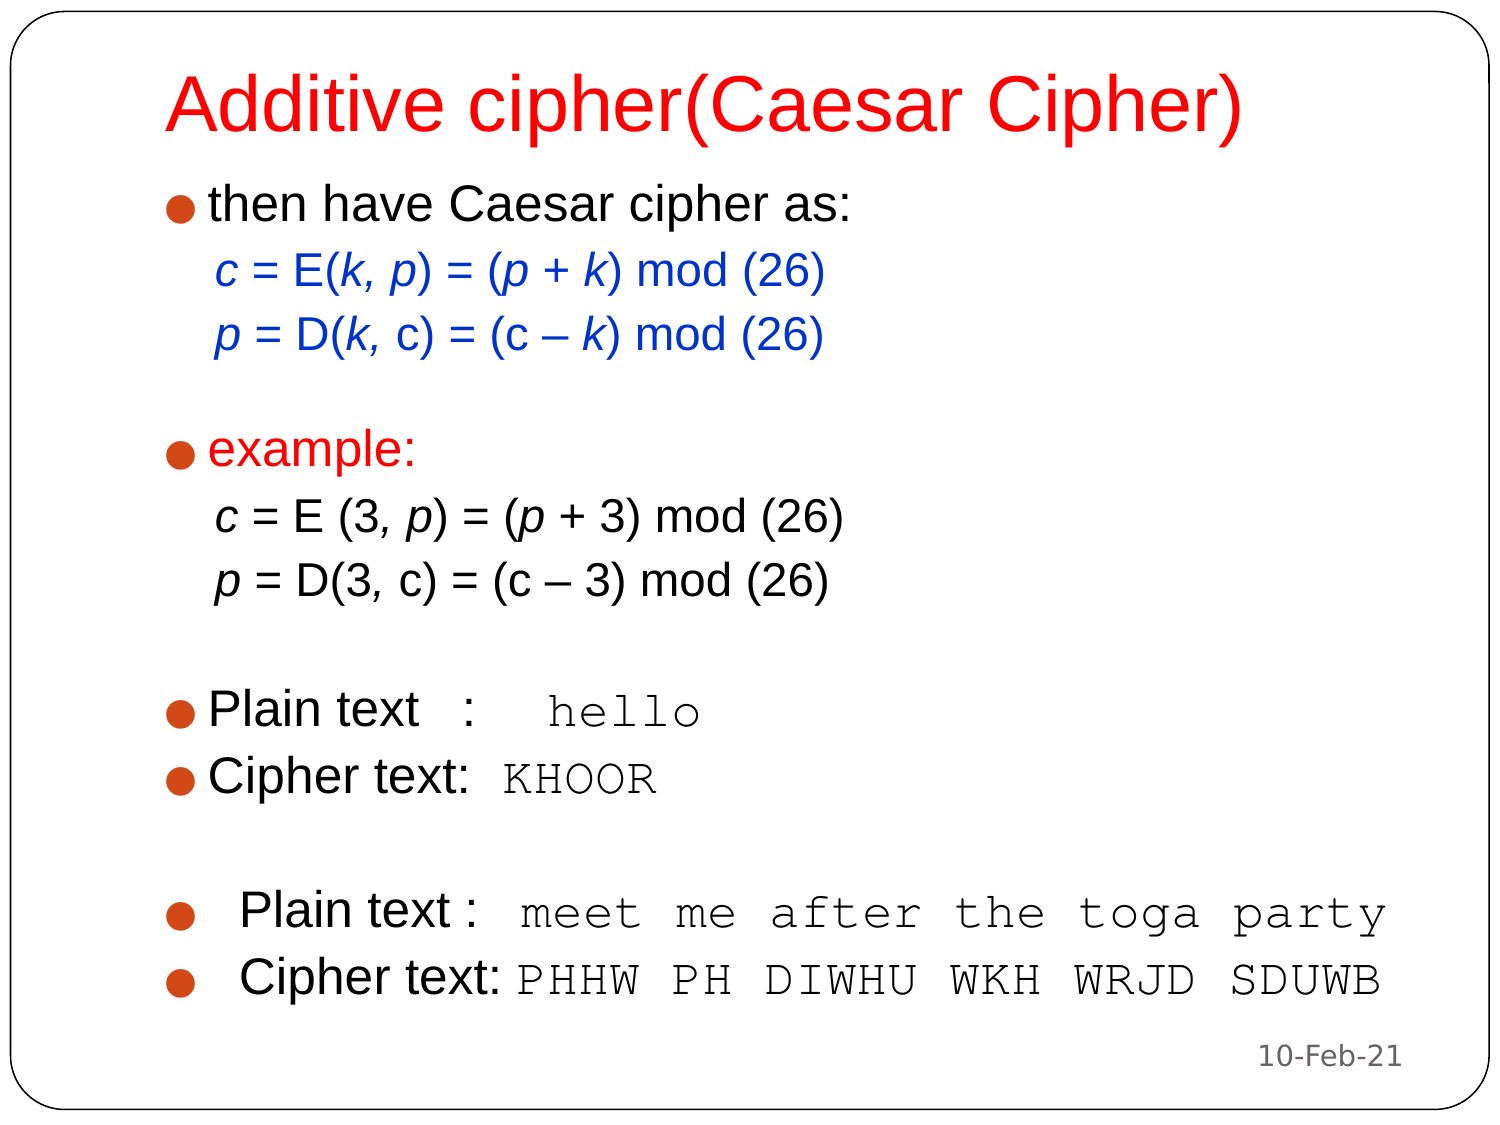

# Additive cipher(Caesar Cipher)
then have Caesar cipher as:
c = E(k, p) = (p + k) mod (26)
p = D(k, c) = (c – k) mod (26)

example:
c = E (3, p) = (p + 3) mod (26)
p = D(3, c) = (c – 3) mod (26)

Plain text   :     hello
Cipher text: KHOOR

 Plain text :   meet me after the toga party
 Cipher text: PHHW PH DIWHU WKH WRJD SDUWB

10-Feb-21